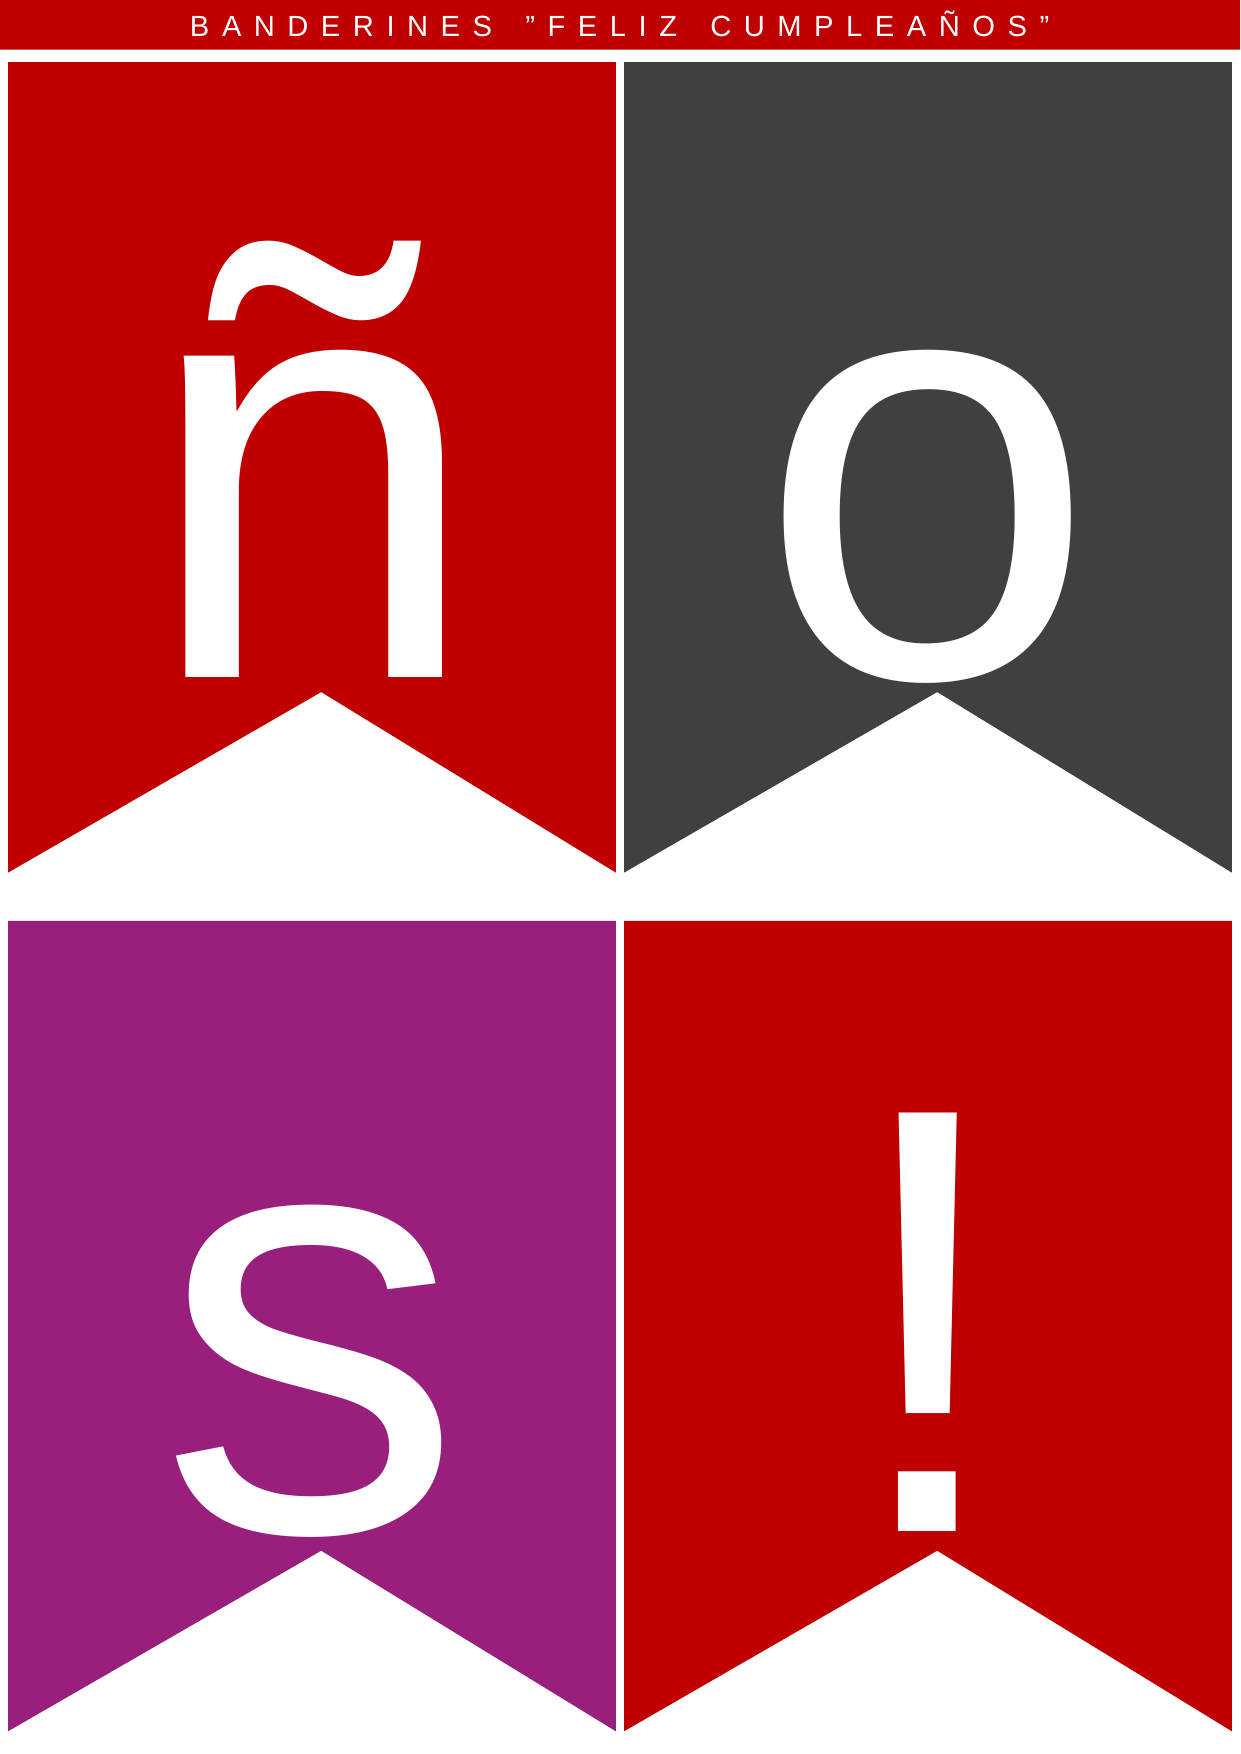

BANDERINES ”FELIZ CUMPLEAÑOS”
ñ
o

s
!